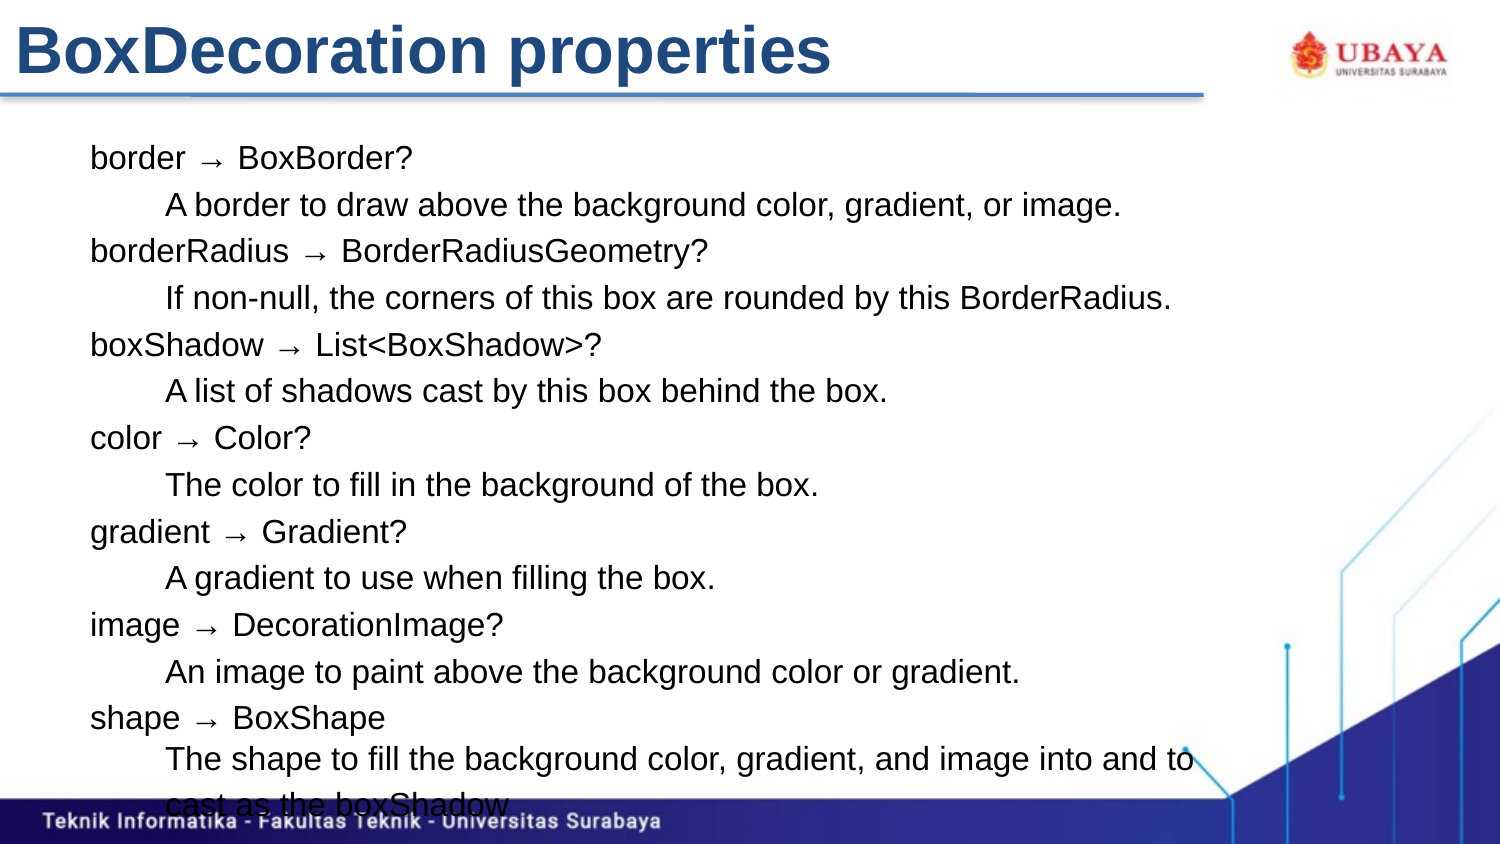

# BoxDecoration properties

border → BoxBorder?
	A border to draw above the background color, gradient, or image.
borderRadius → BorderRadiusGeometry?
	If non-null, the corners of this box are rounded by this BorderRadius.
boxShadow → List<BoxShadow>?
	A list of shadows cast by this box behind the box.
color → Color?
	The color to fill in the background of the box.
gradient → Gradient?
	A gradient to use when filling the box.
image → DecorationImage?
	An image to paint above the background color or gradient.
shape → BoxShape
	The shape to fill the background color, gradient, and image into and to
	cast as the boxShadow